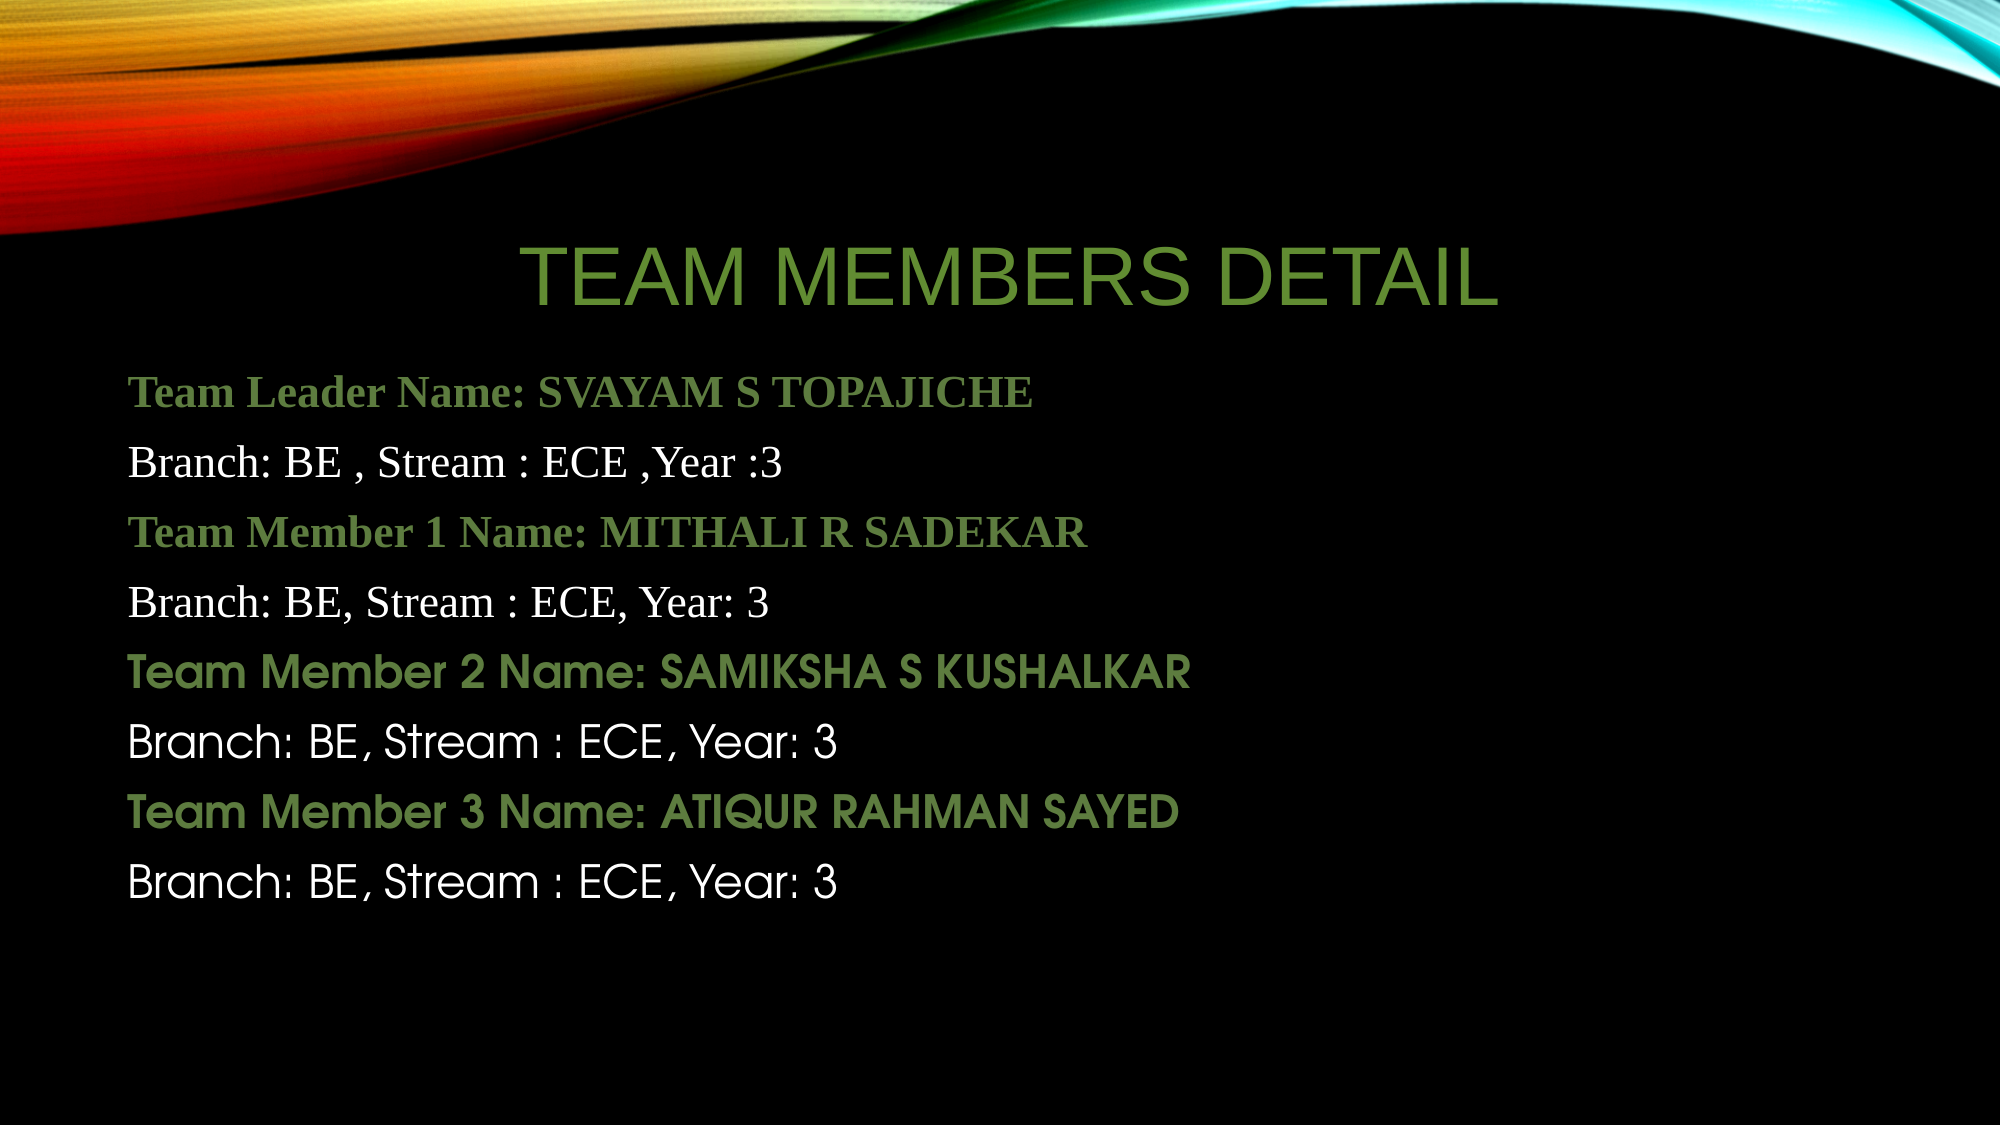

# Team members detail
Team Leader Name: SVAYAM S TOPAJICHE
Branch: BE , Stream : ECE ,Year :3
Team Member 1 Name: MITHALI R SADEKAR
Branch: BE, Stream : ECE, Year: 3
Team Member 2 Name: SAMIKSHA S KUSHALKAR
Branch: BE, Stream : ECE, Year: 3
Team Member 3 Name: ATIQUR RAHMAN SAYED
Branch: BE, Stream : ECE, Year: 3